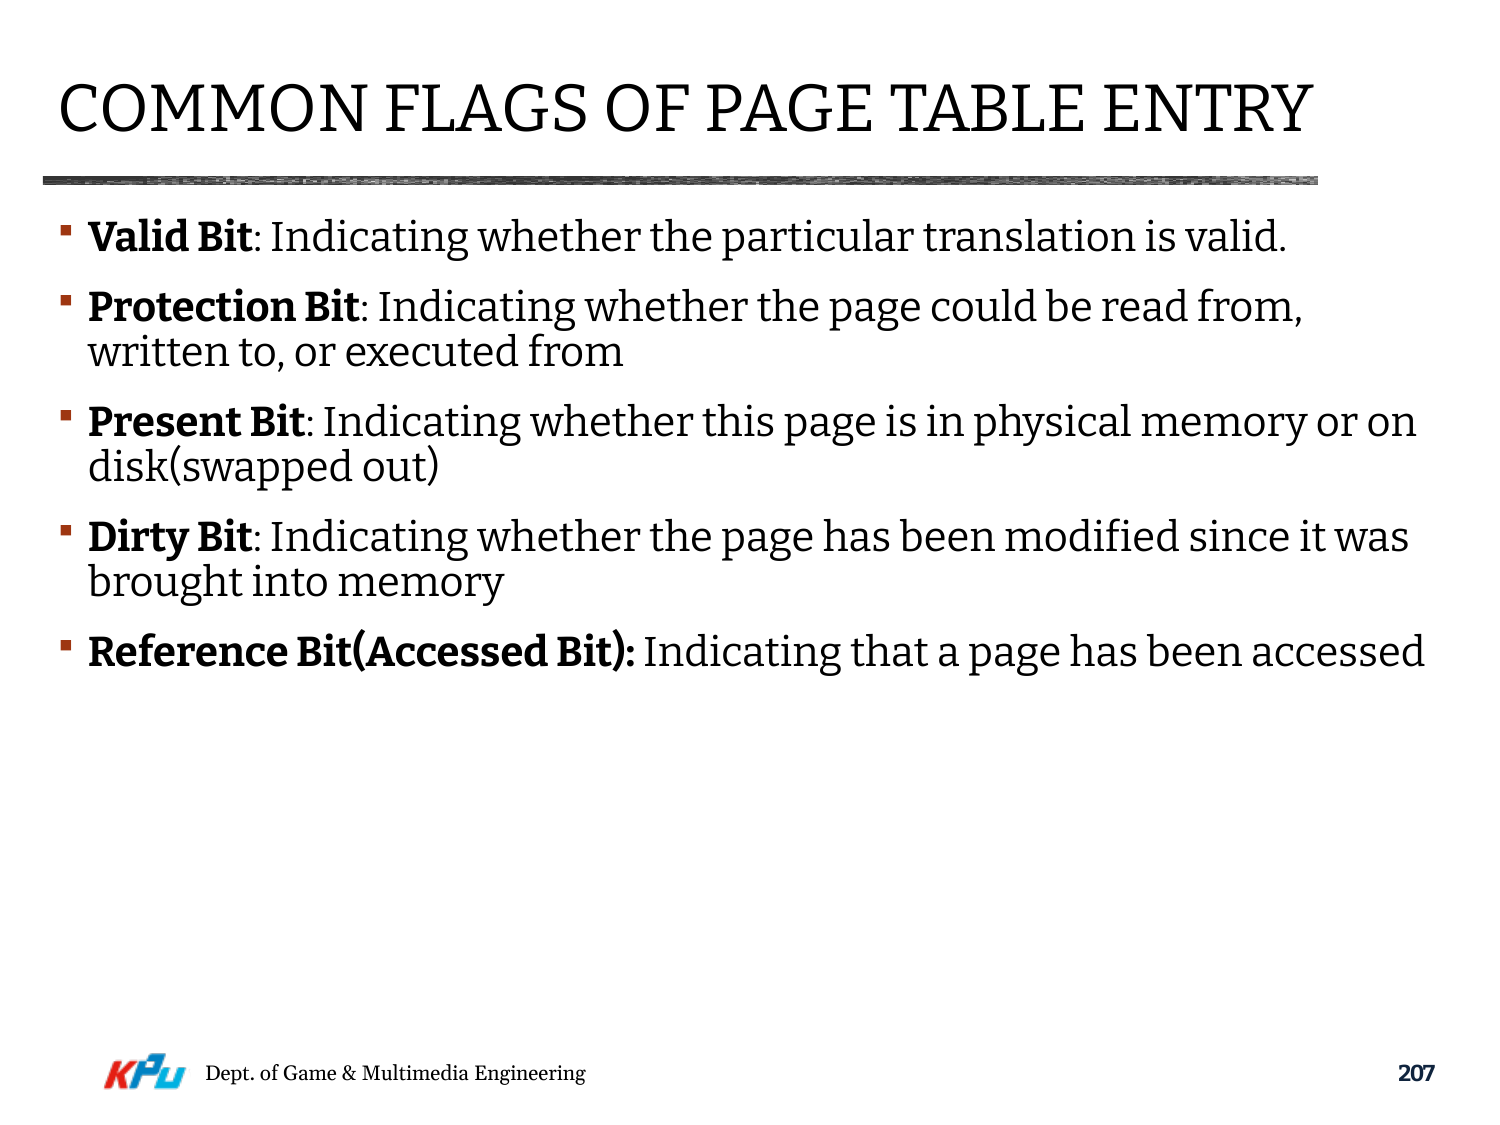

# Common Flags Of Page Table Entry
Valid Bit: Indicating whether the particular translation is valid.
Protection Bit: Indicating whether the page could be read from, written to, or executed from
Present Bit: Indicating whether this page is in physical memory or on disk(swapped out)
Dirty Bit: Indicating whether the page has been modified since it was brought into memory
Reference Bit(Accessed Bit): Indicating that a page has been accessed

Dept. of Game & Multimedia Engineering
207